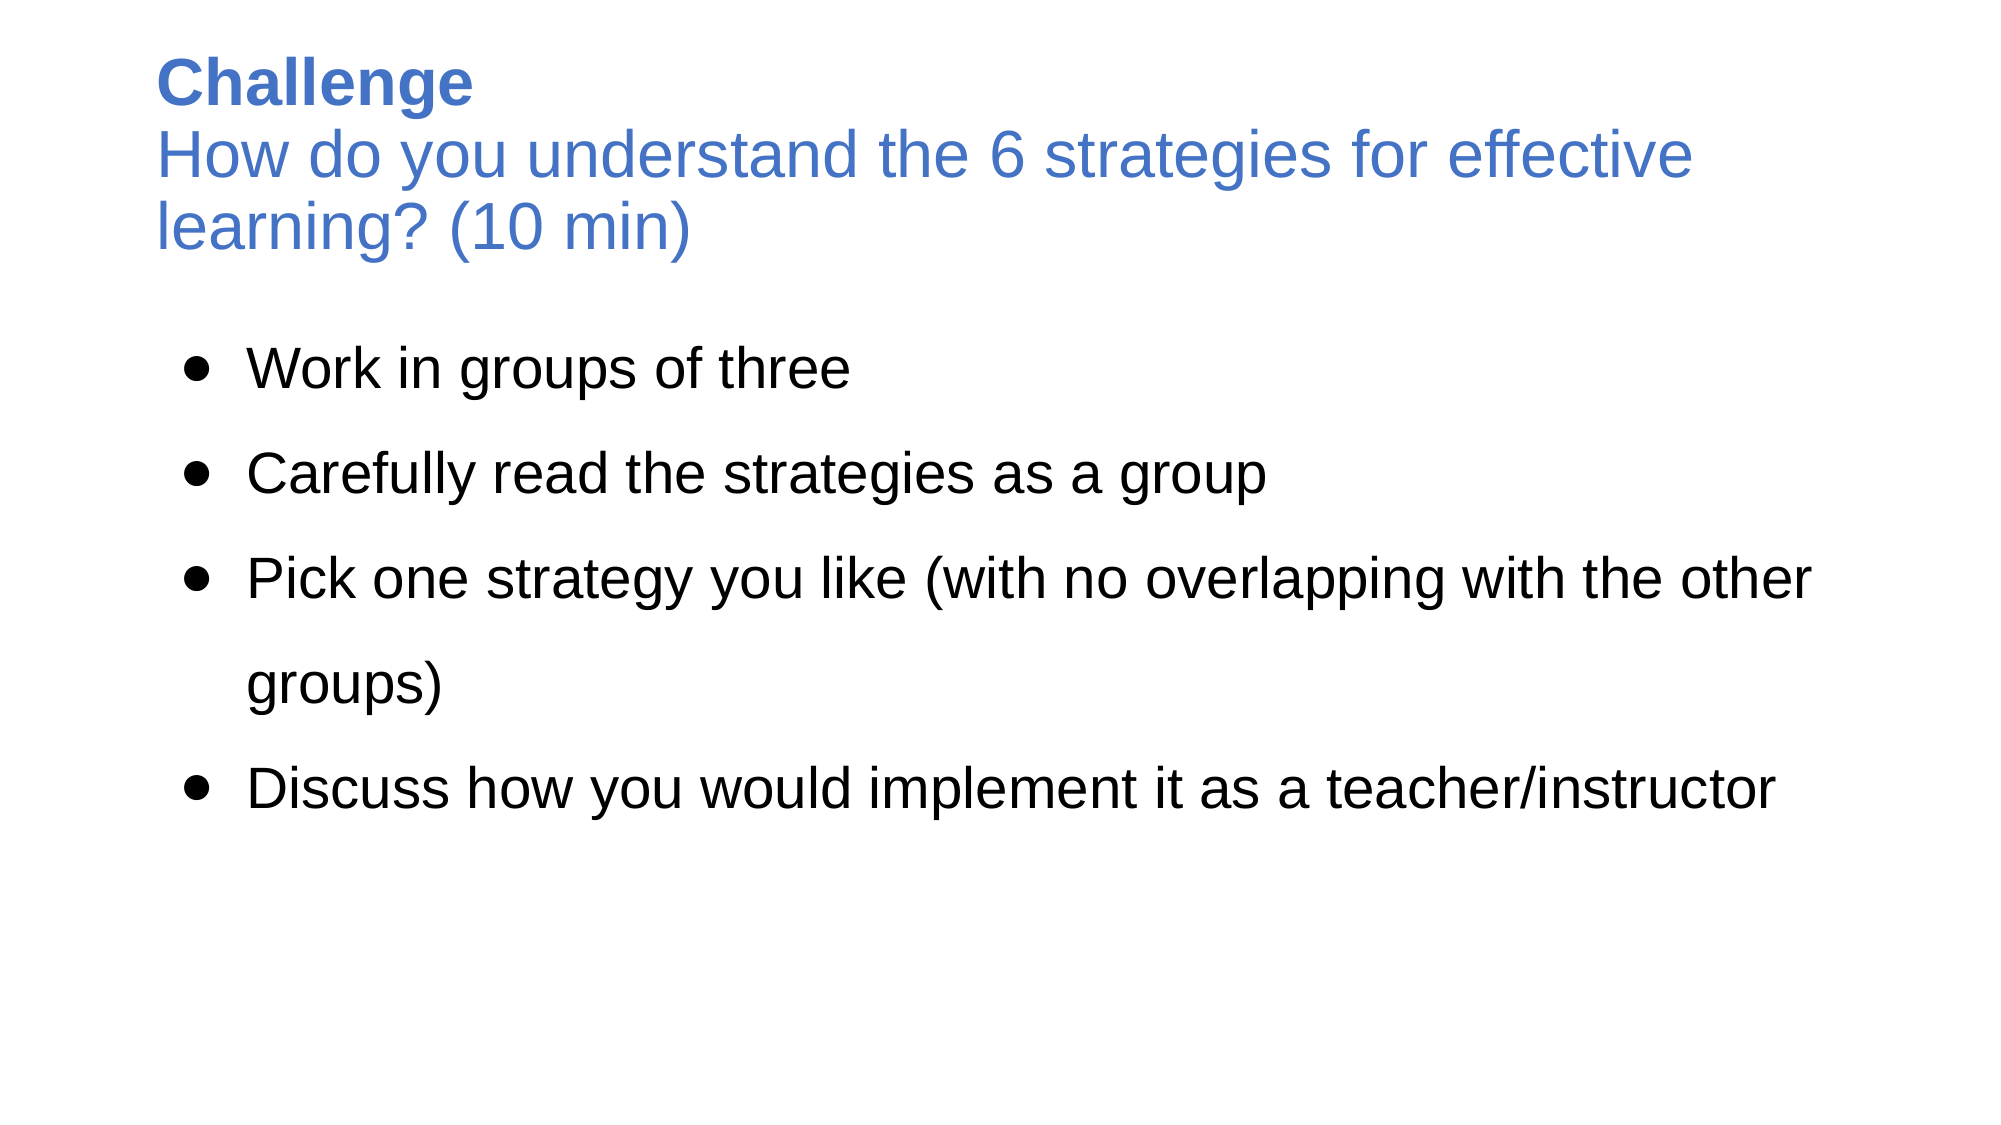

# Challenge
How do you understand the 6 strategies for effective learning? (10 min)
Work in groups of three
Carefully read the strategies as a group
Pick one strategy you like (with no overlapping with the other groups)
Discuss how you would implement it as a teacher/instructor